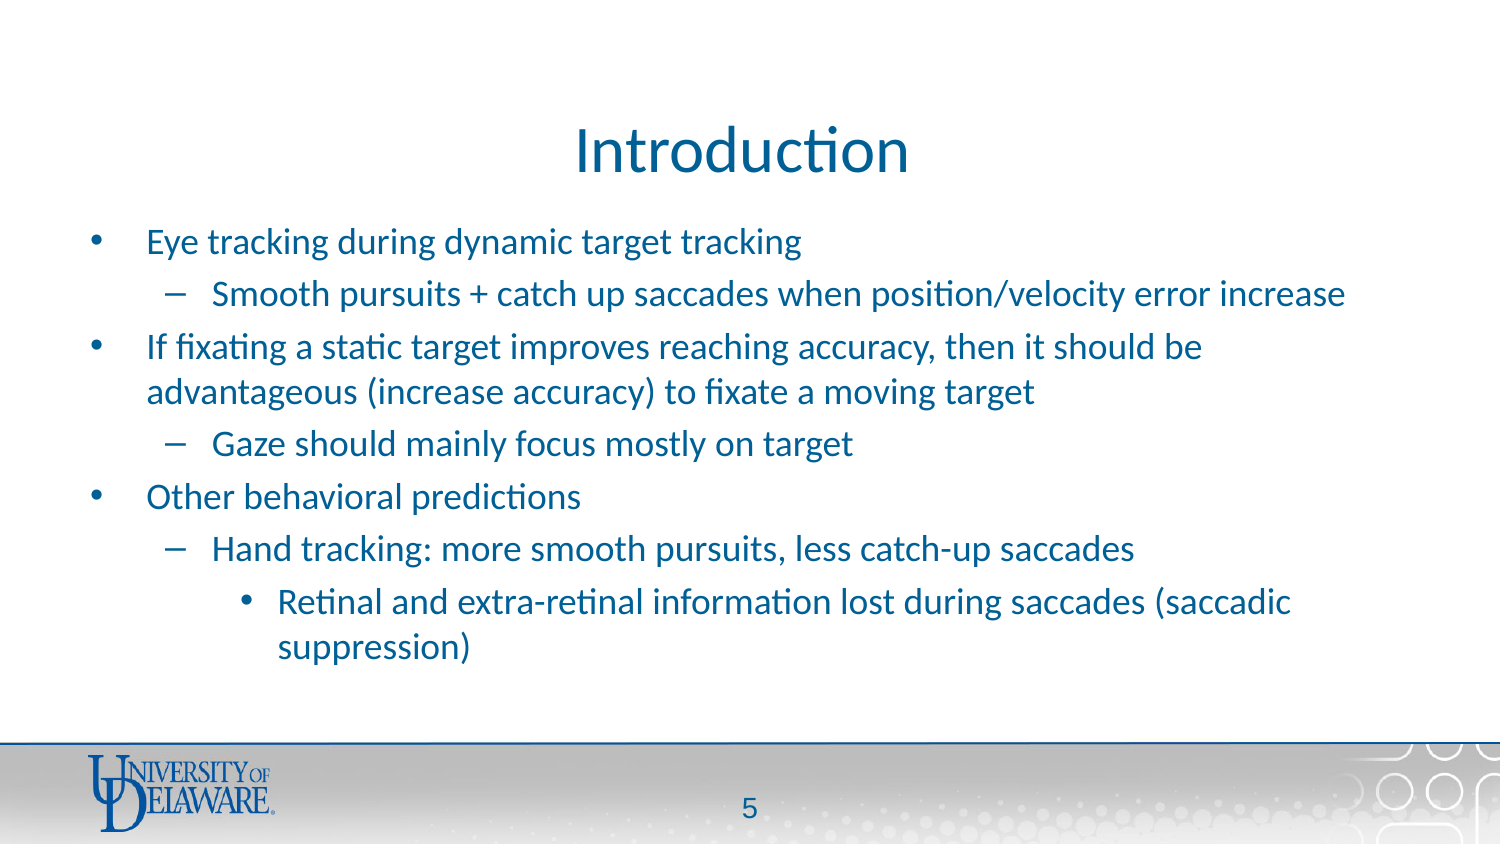

# Introduction
Eye tracking during dynamic target tracking
Smooth pursuits + catch up saccades when position/velocity error increase
If fixating a static target improves reaching accuracy, then it should be advantageous (increase accuracy) to fixate a moving target
Gaze should mainly focus mostly on target
Other behavioral predictions
Hand tracking: more smooth pursuits, less catch-up saccades
Retinal and extra-retinal information lost during saccades (saccadic suppression)
5